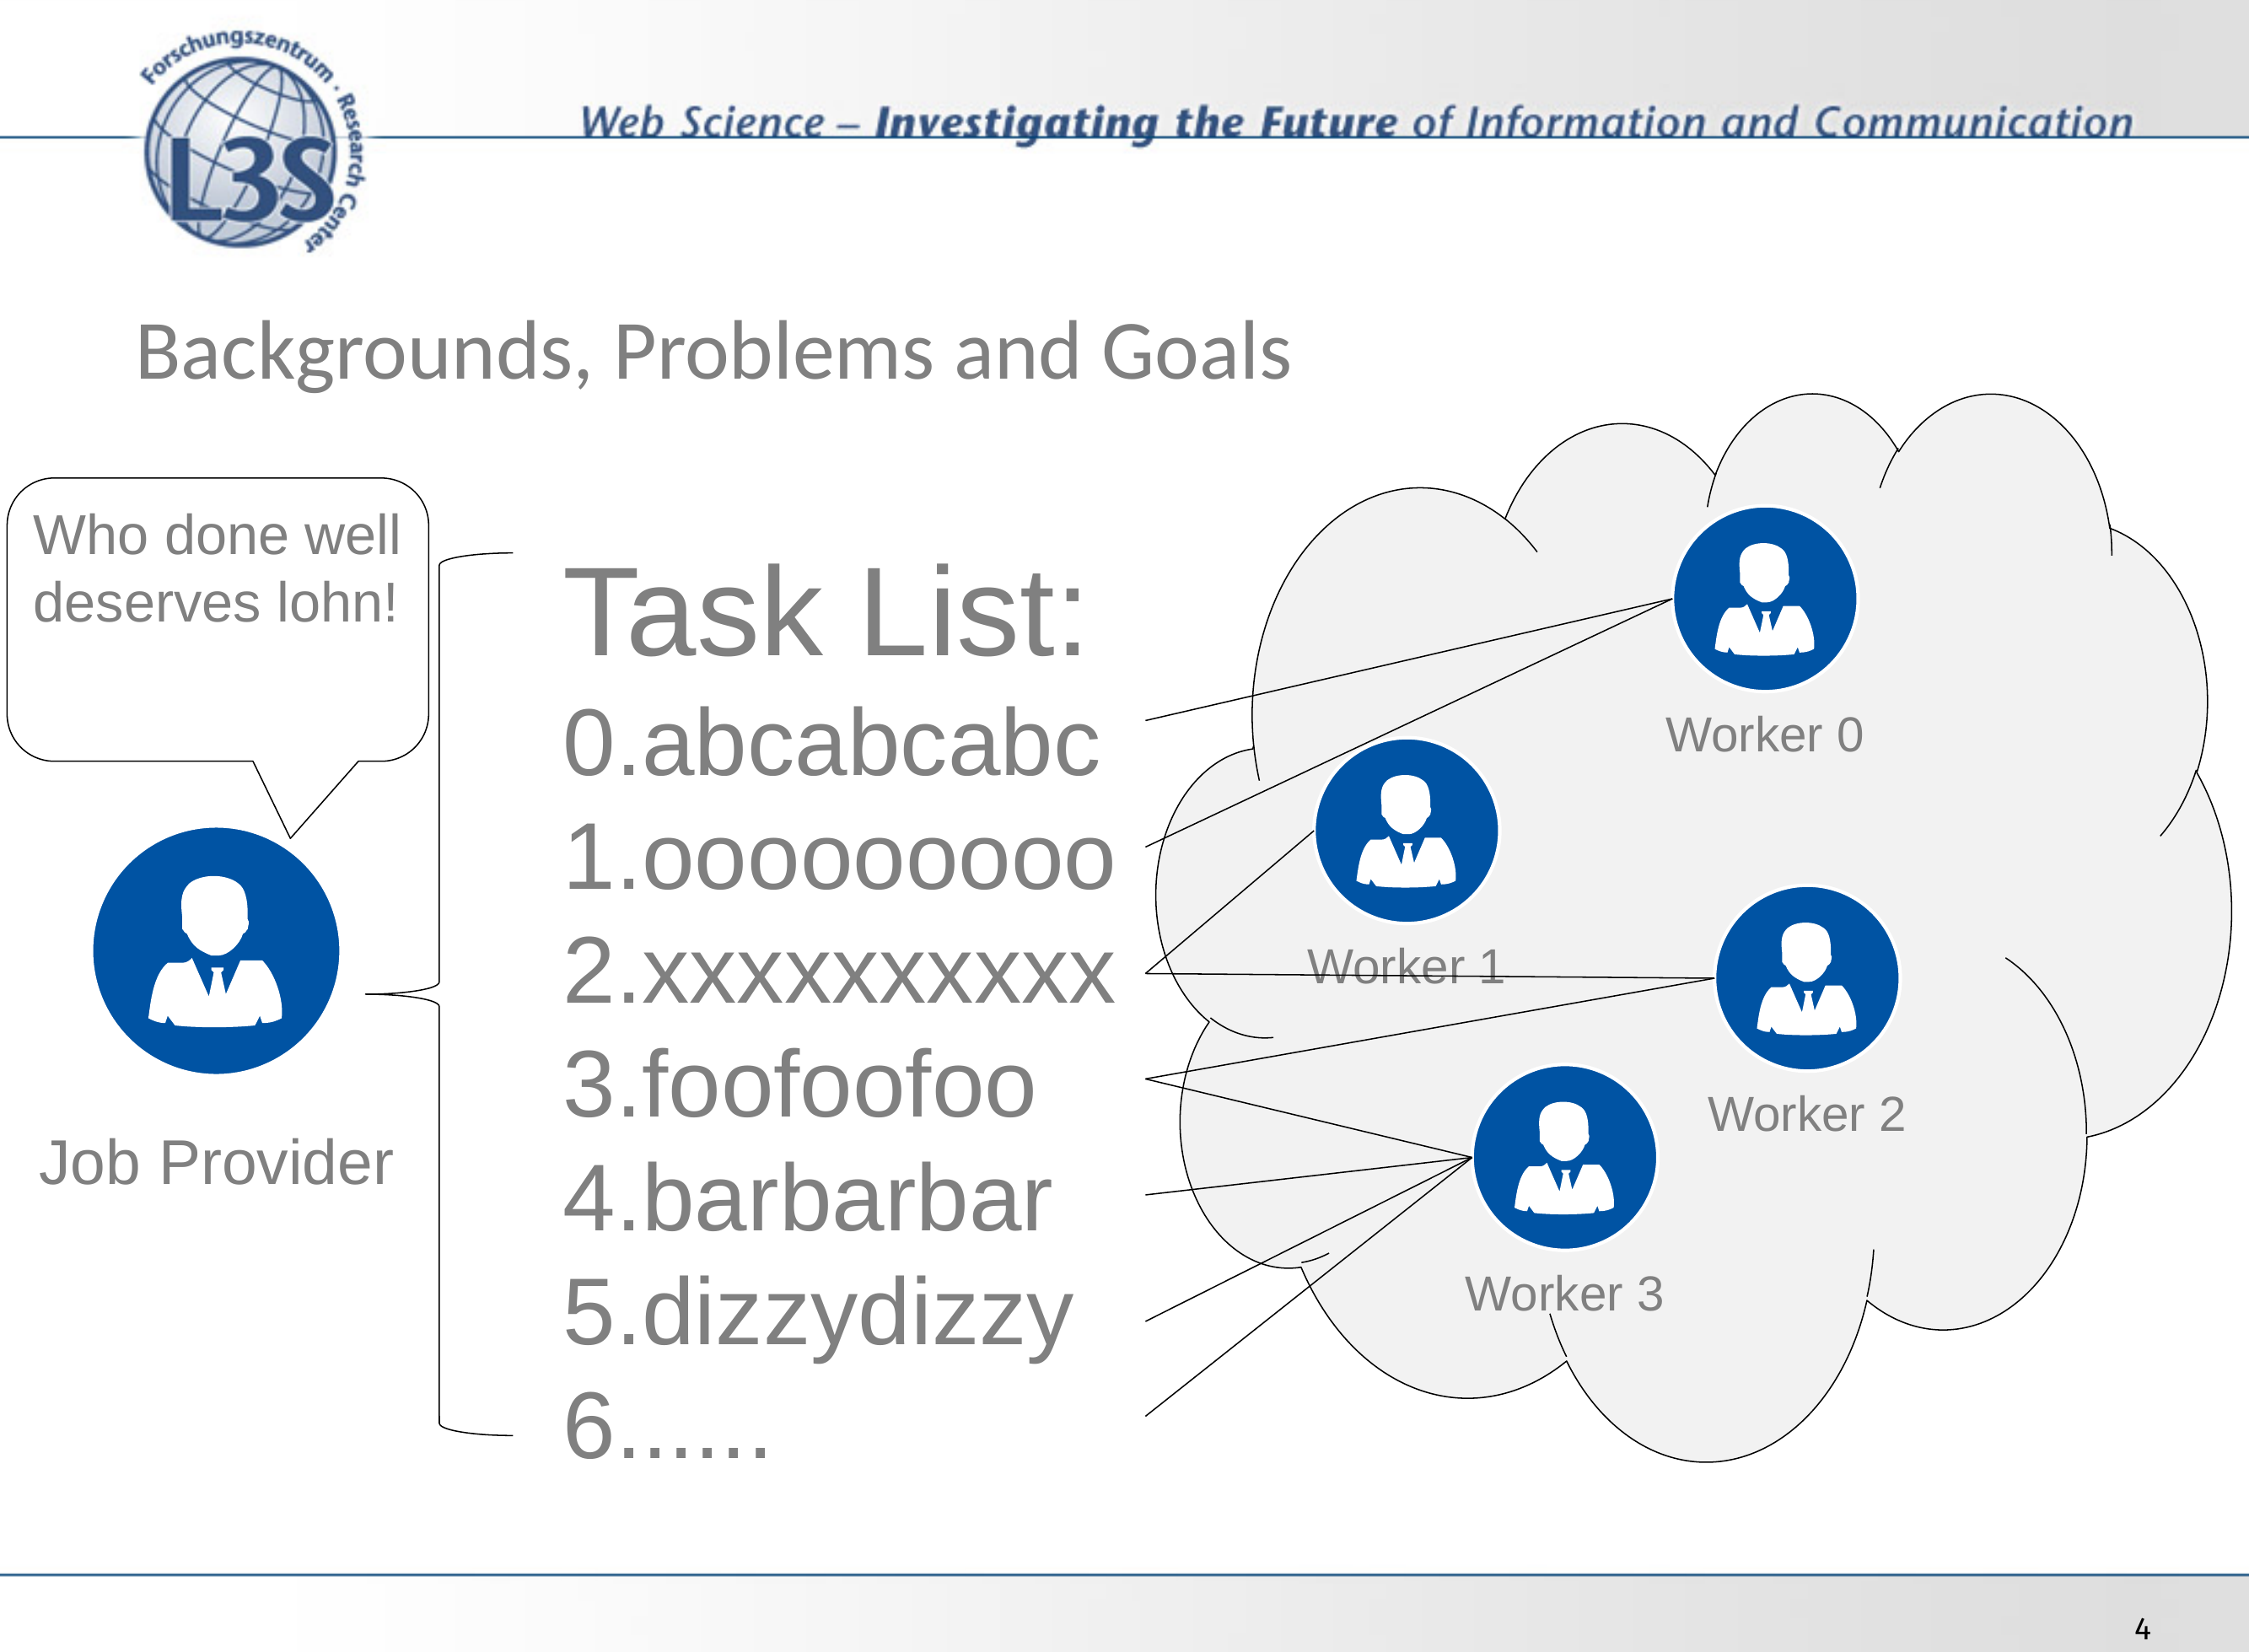

Backgrounds, Problems and Goals

Who done well deserves lohn!

Worker 0
Task List:
0.abcabcabc
1.ooooooooo
2.xxxxxxxxxx
3.foofoofoo
4.barbarbar
5.dizzydizzy
6......

Worker 1

Worker 2

Worker 3
Job Provider
4